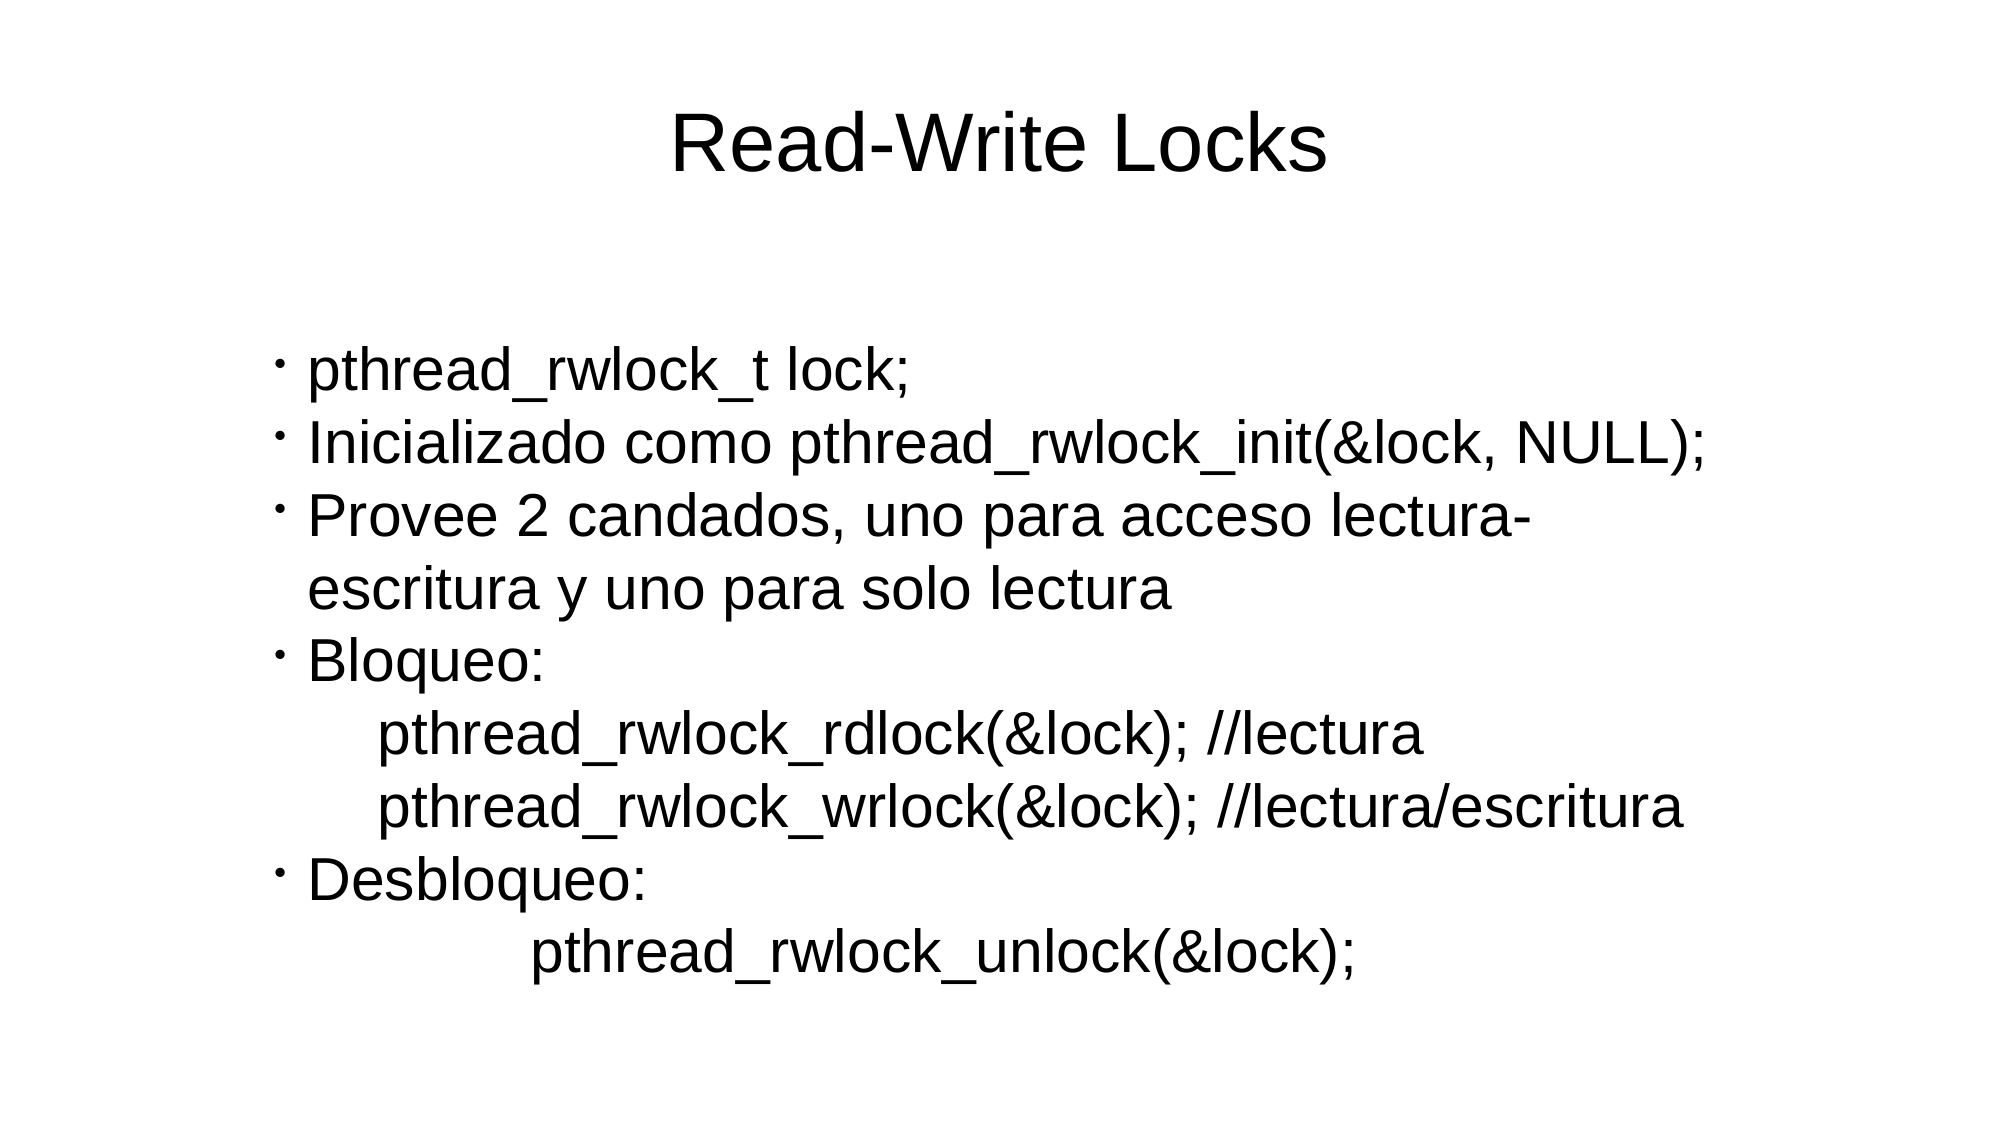

Read-Write Locks
pthread_rwlock_t lock;
Inicializado como pthread_rwlock_init(&lock, NULL);
Provee 2 candados, uno para acceso lectura-escritura y uno para solo lectura
Bloqueo:
      pthread_rwlock_rdlock(&lock); //lectura
      pthread_rwlock_wrlock(&lock); //lectura/escritura
Desbloqueo:
               pthread_rwlock_unlock(&lock);